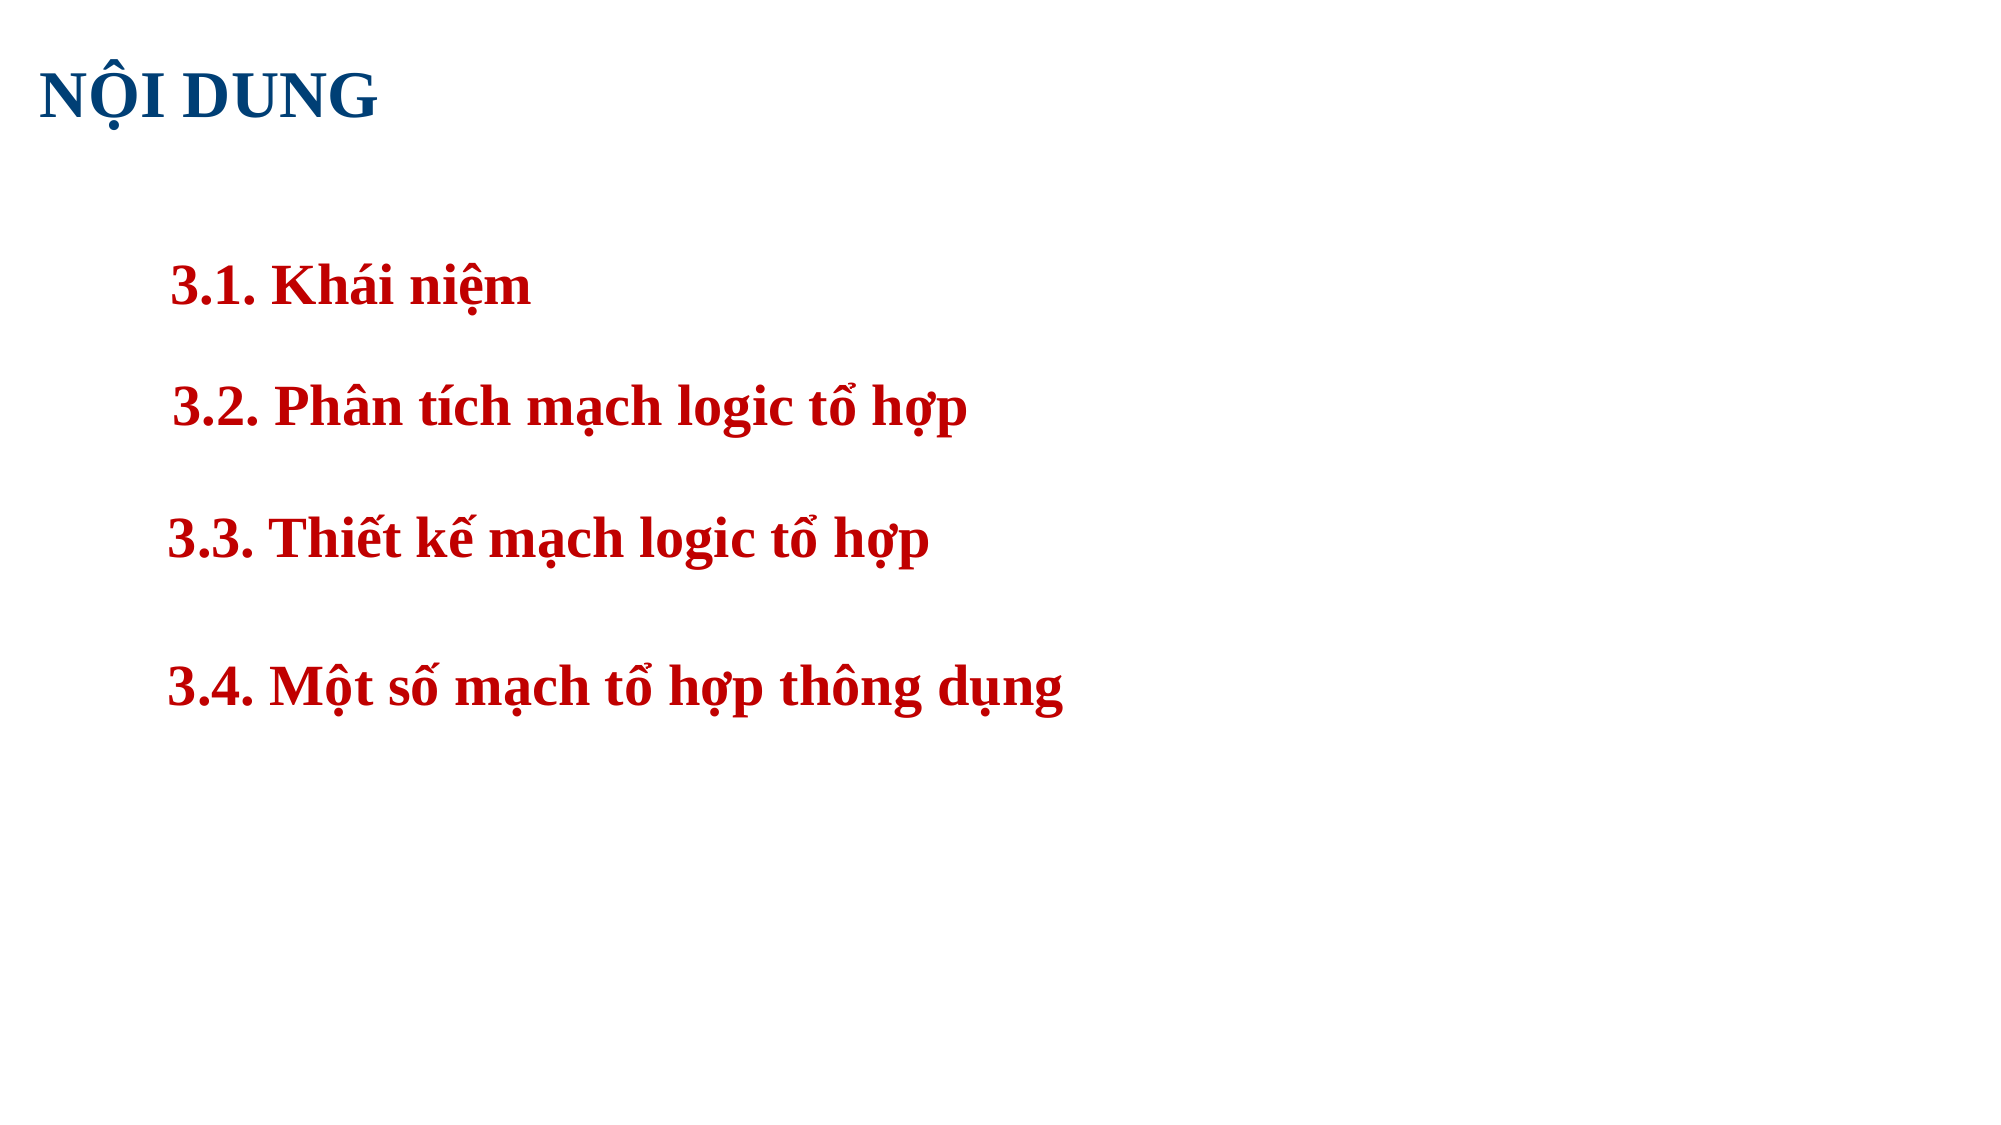

# NỘI DUNG
3.1. Khái niệm
3.2. Phân tích mạch logic tổ hợp
3.3. Thiết kế mạch logic tổ hợp
3.4. Một số mạch tổ hợp thông dụng
67